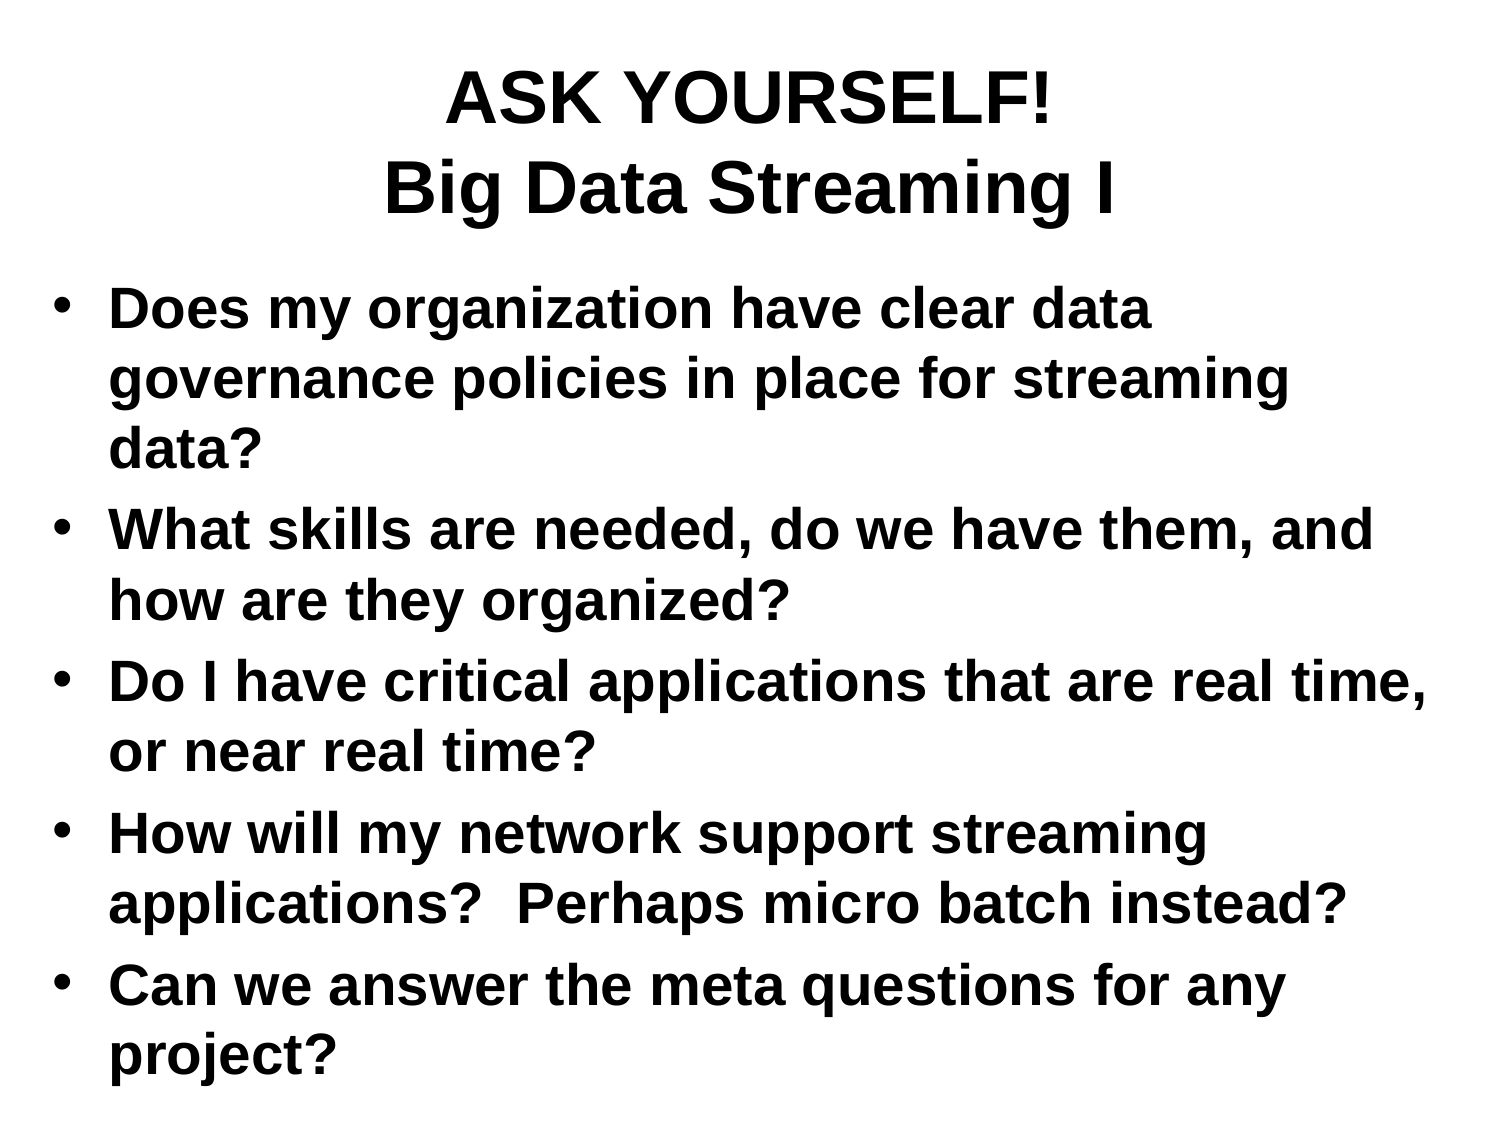

# ASK YOURSELF! Big Data Streaming I
Does my organization have clear data governance policies in place for streaming data?
What skills are needed, do we have them, and how are they organized?
Do I have critical applications that are real time, or near real time?
How will my network support streaming applications?  Perhaps micro batch instead?
Can we answer the meta questions for any project?